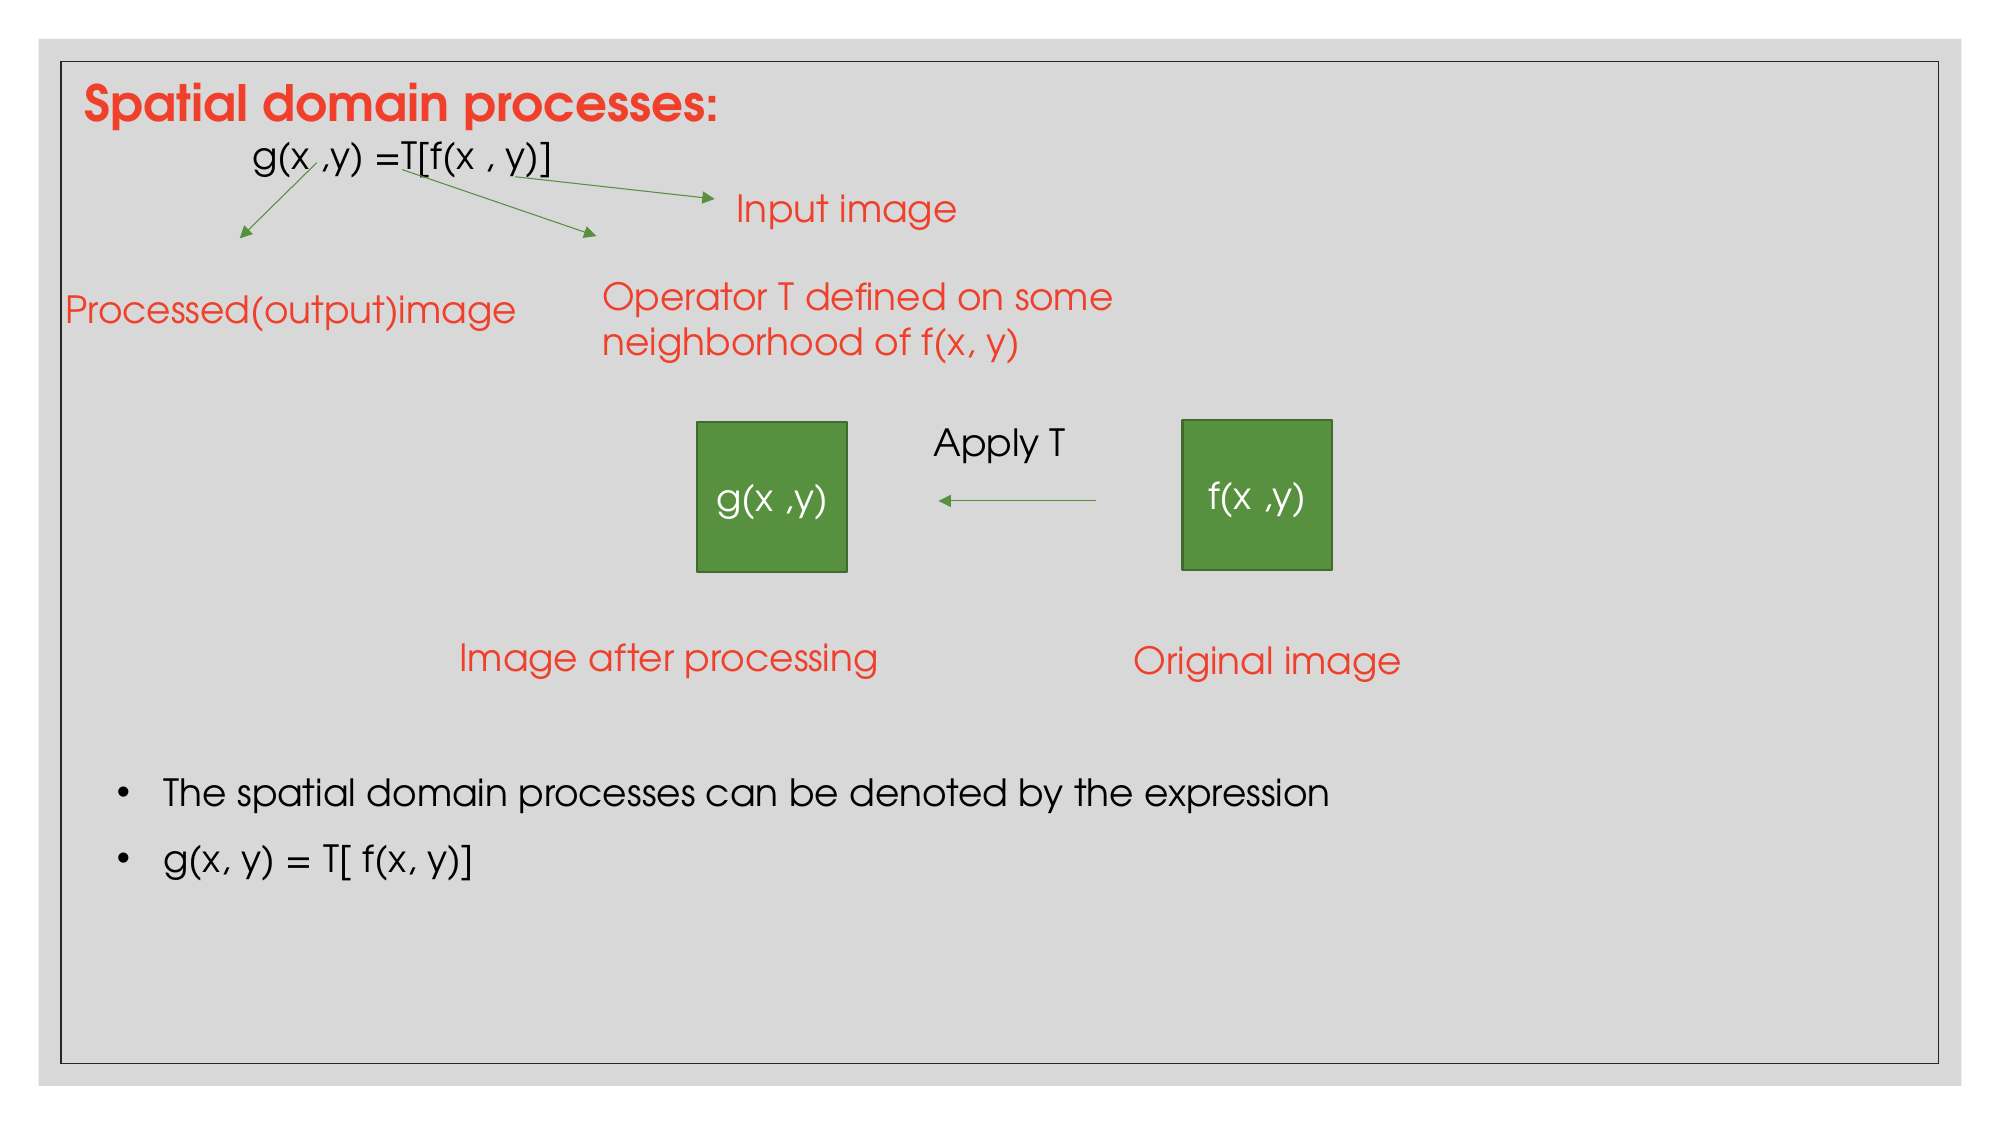

Spatial domain processes:
                g(x ,y) =T[f(x , y)]
Input image
Operator T defined on some neighborhood of f(x, y)
Processed(output)image
Apply T
f(x ,y)
g(x ,y)
Image after processing
  Original image
The spatial domain processes can be denoted by the expression
g(x, y) = T[ f(x, y)]